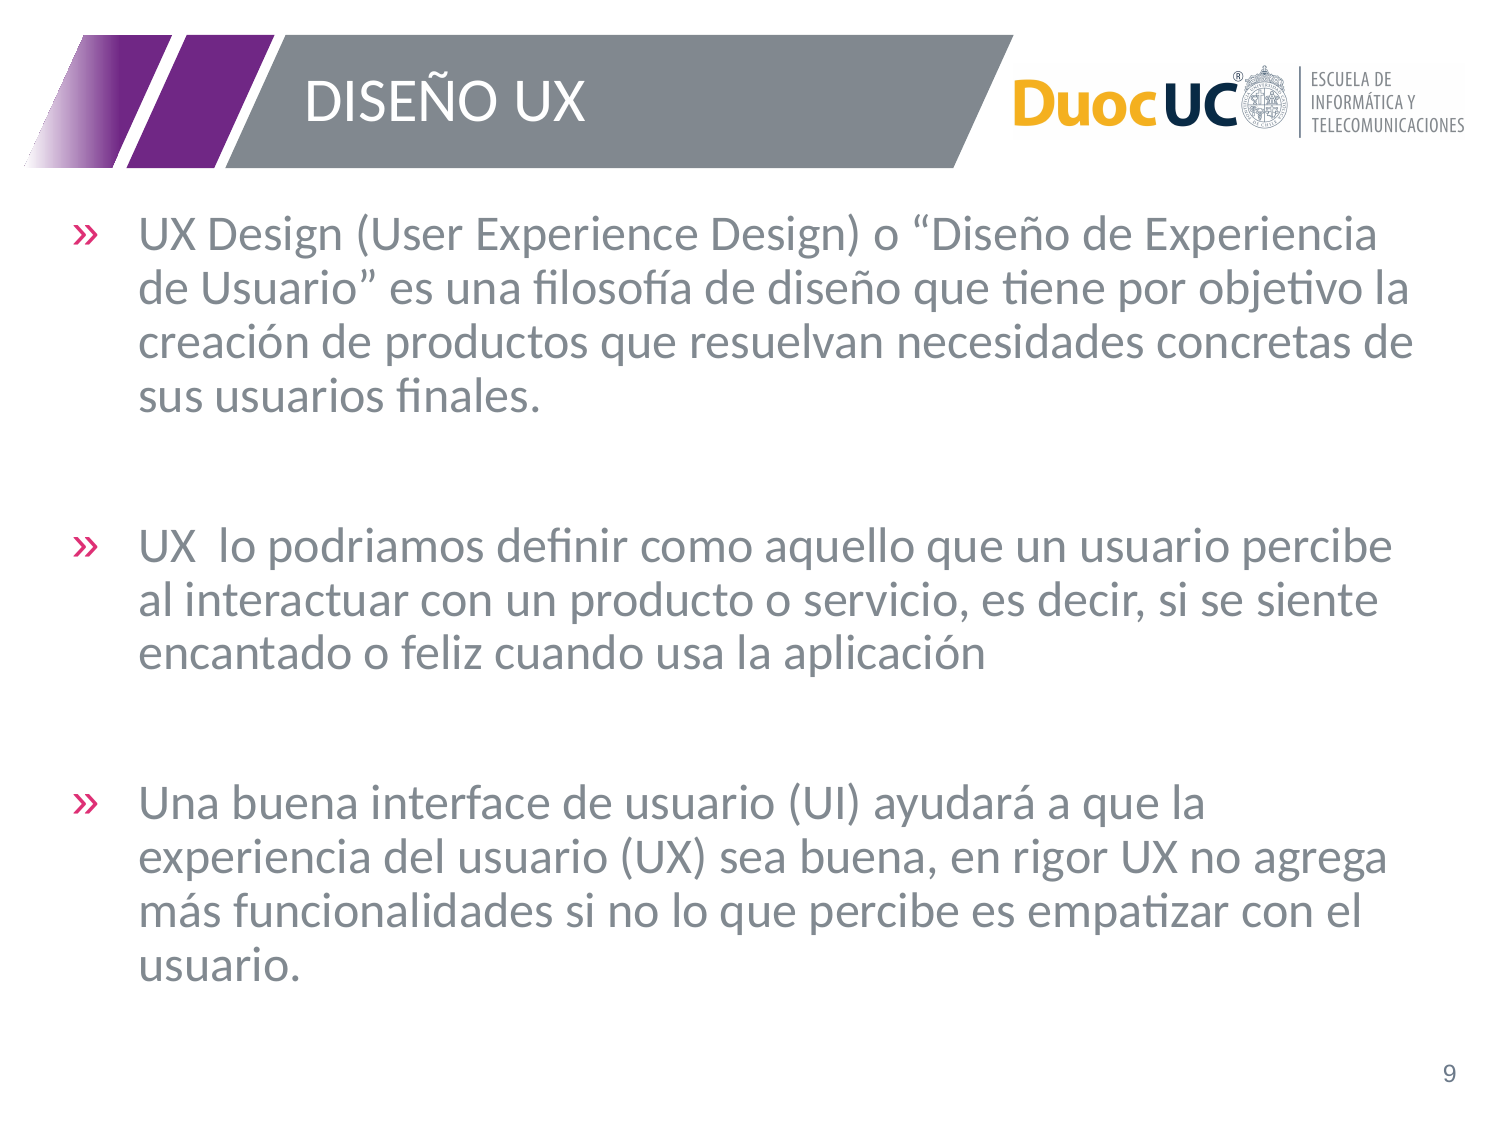

# DISEÑO UX
UX Design (User Experience Design) o “Diseño de Experiencia de Usuario” es una filosofía de diseño que tiene por objetivo la creación de productos que resuelvan necesidades concretas de sus usuarios finales.

UX  lo podriamos definir como aquello que un usuario percibe al interactuar con un producto o servicio, es decir, si se siente encantado o feliz cuando usa la aplicación

Una buena interface de usuario (UI) ayudará a que la experiencia del usuario (UX) sea buena, en rigor UX no agrega más funcionalidades si no lo que percibe es empatizar con el usuario.